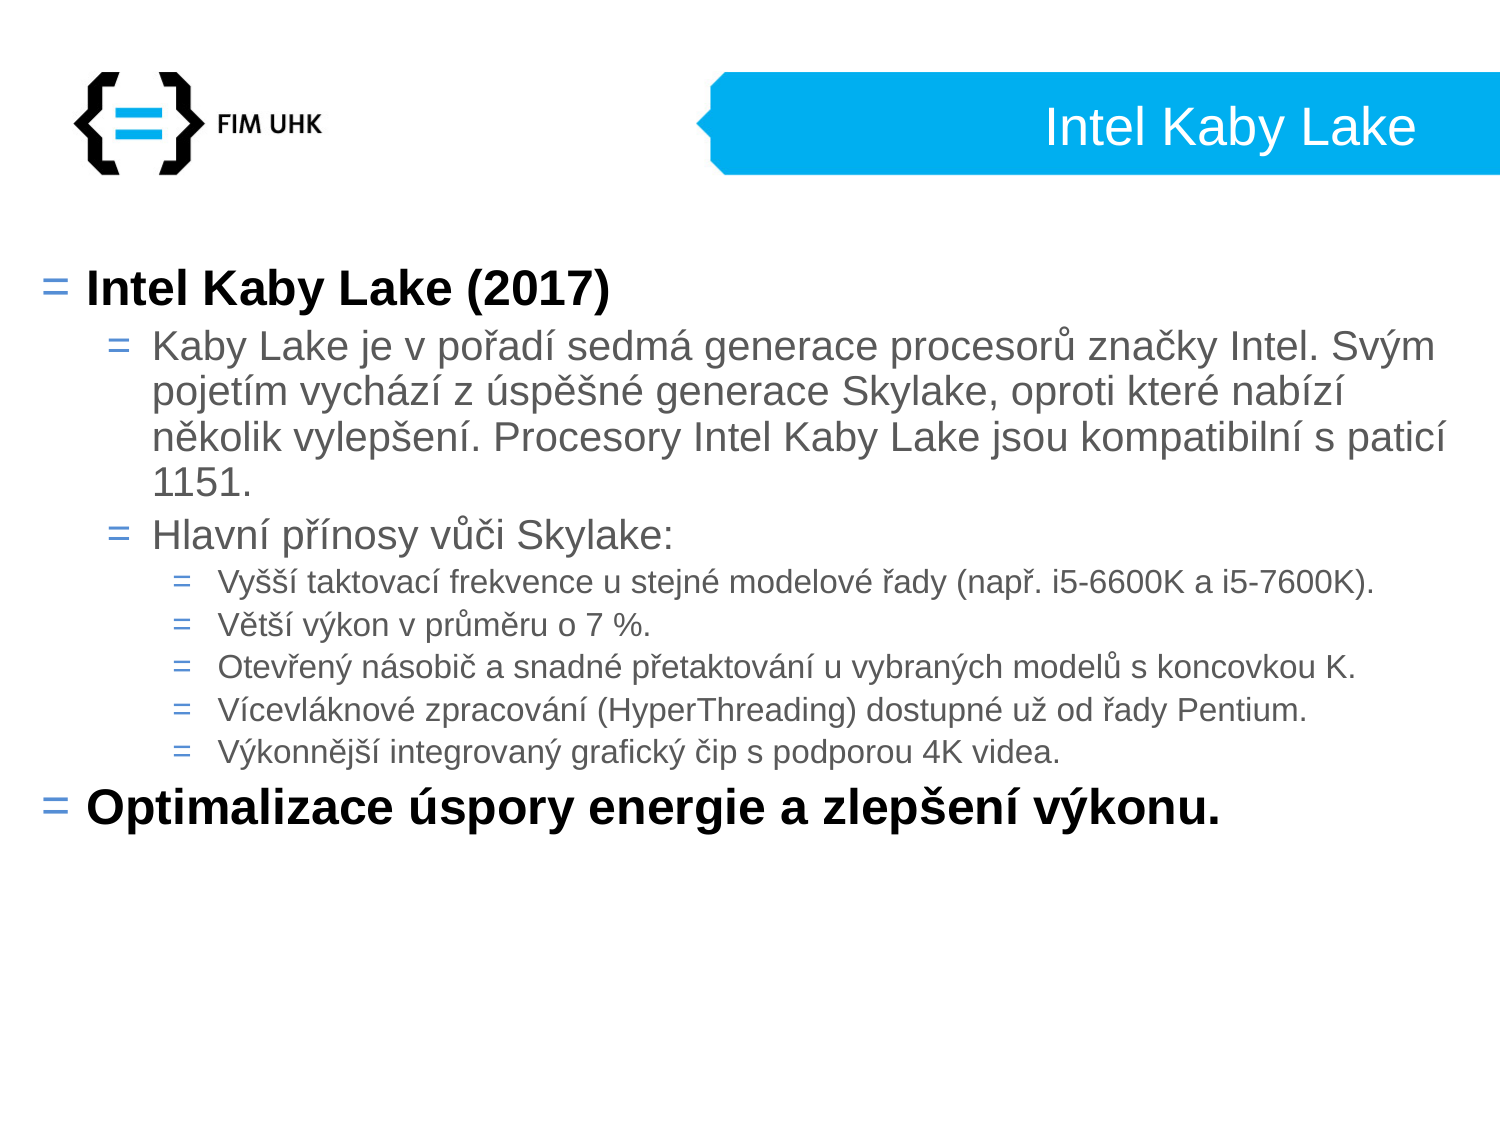

# Intel Kaby Lake
Intel Kaby Lake (2017)
Kaby Lake je v pořadí sedmá generace procesorů značky Intel. Svým pojetím vychází z úspěšné generace Skylake, oproti které nabízí několik vylepšení. Procesory Intel Kaby Lake jsou kompatibilní s paticí 1151.
Hlavní přínosy vůči Skylake:
Vyšší taktovací frekvence u stejné modelové řady (např. i5-6600K a i5-7600K).
Větší výkon v průměru o 7 %.
Otevřený násobič a snadné přetaktování u vybraných modelů s koncovkou K.
Vícevláknové zpracování (HyperThreading) dostupné už od řady Pentium.
Výkonnější integrovaný grafický čip s podporou 4K videa.
Optimalizace úspory energie a zlepšení výkonu.